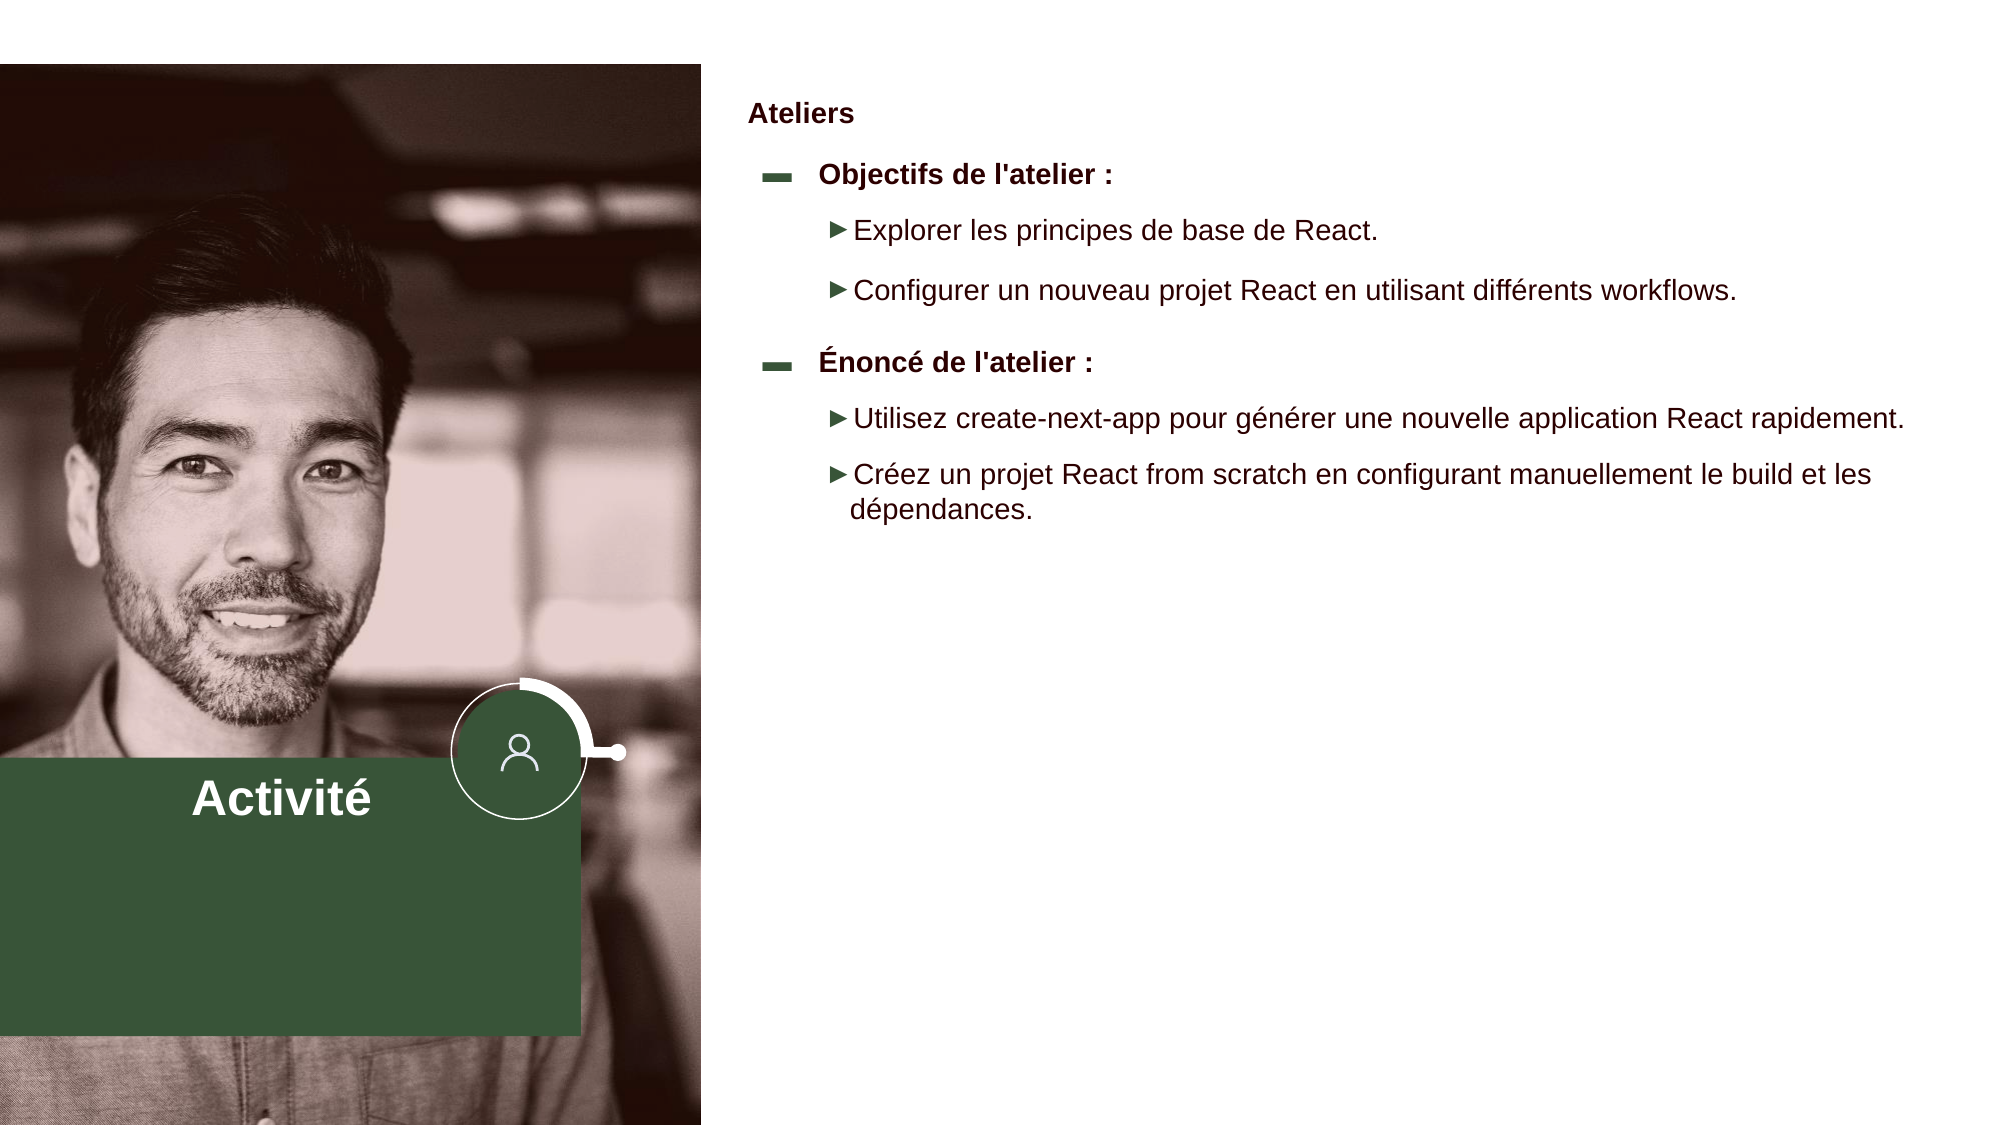

# Ateliers
Objectifs de l'atelier :
Explorer les principes de base de React.
Configurer un nouveau projet React en utilisant différents workflows.
Énoncé de l'atelier :
Utilisez create-next-app pour générer une nouvelle application React rapidement.
Créez un projet React from scratch en configurant manuellement le build et les dépendances.